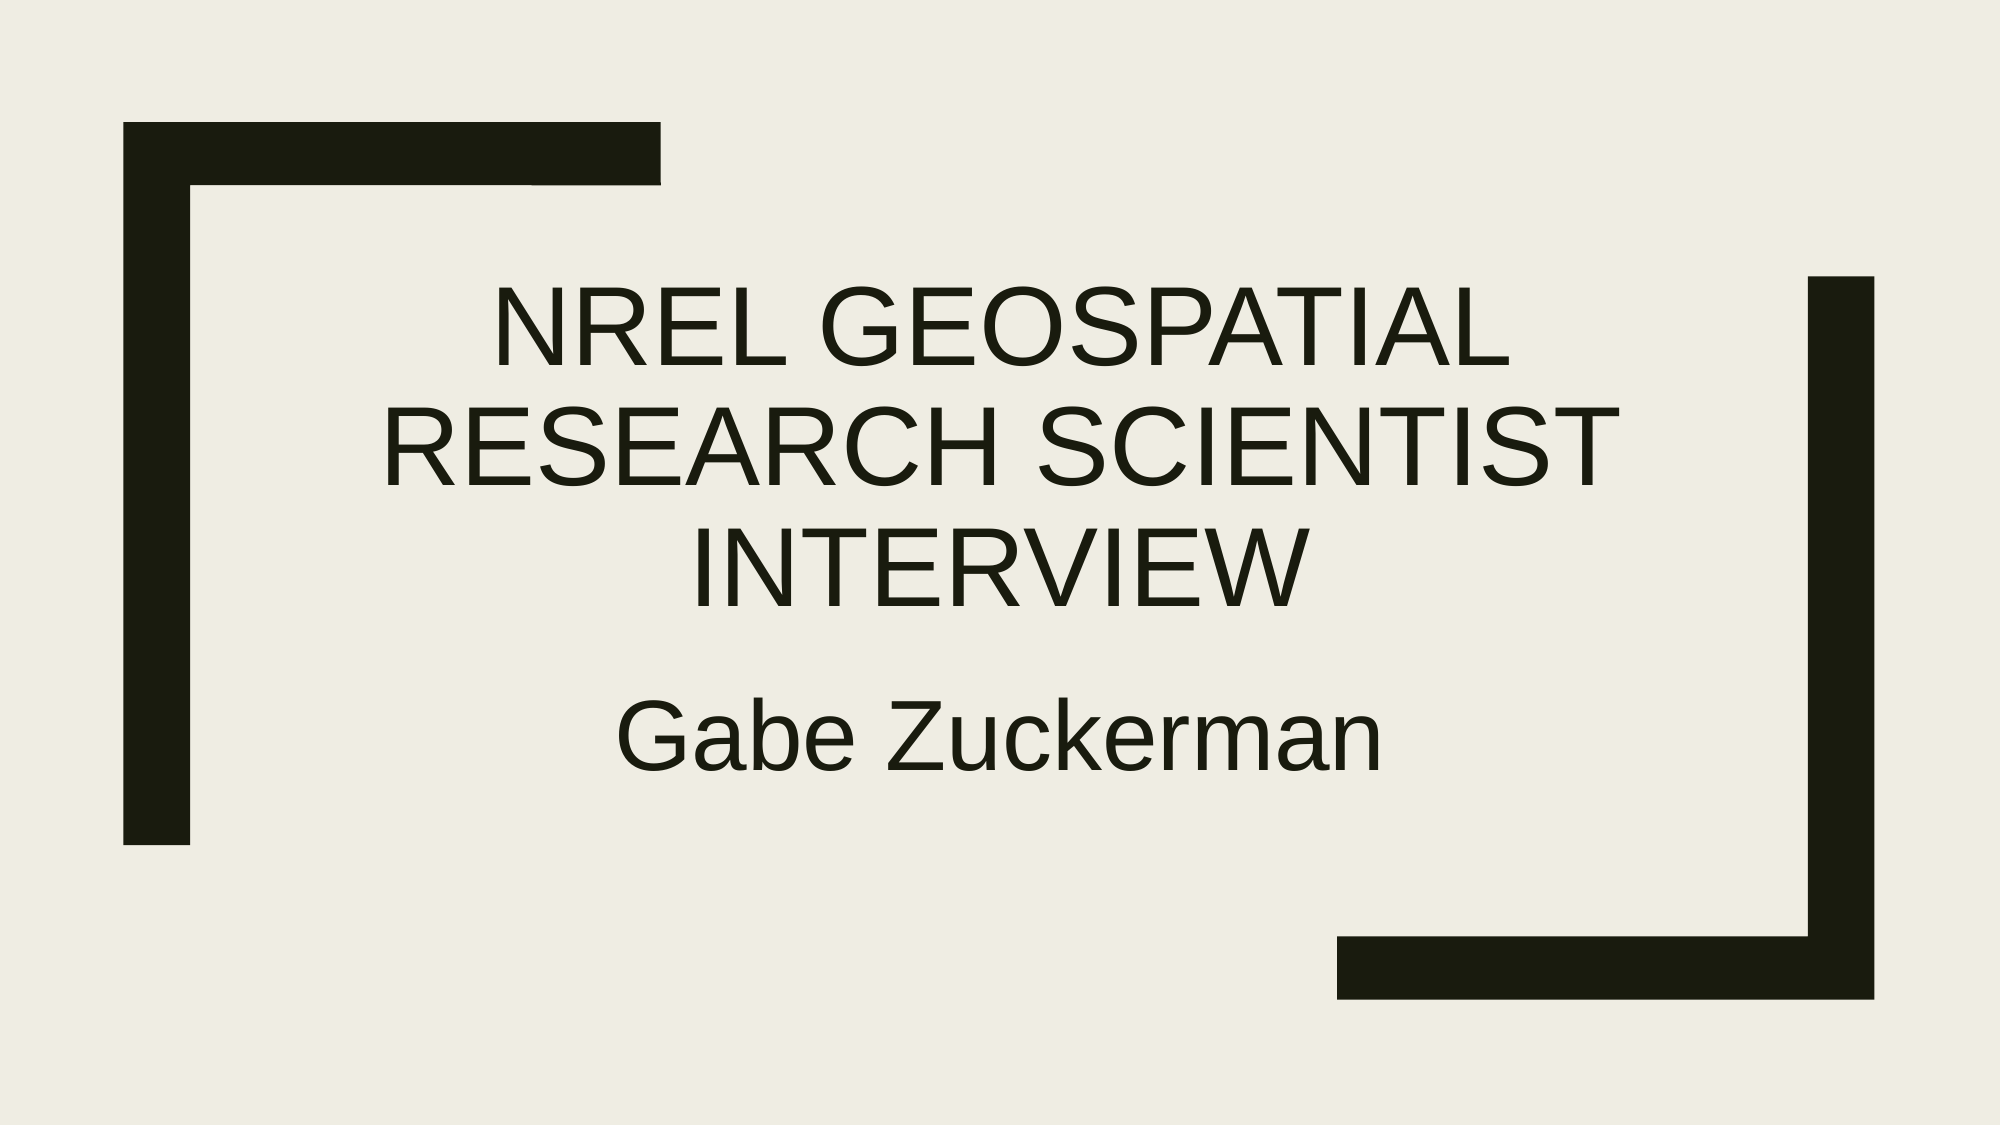

# NREL Geospatial Research Scientist Interview
Gabe Zuckerman